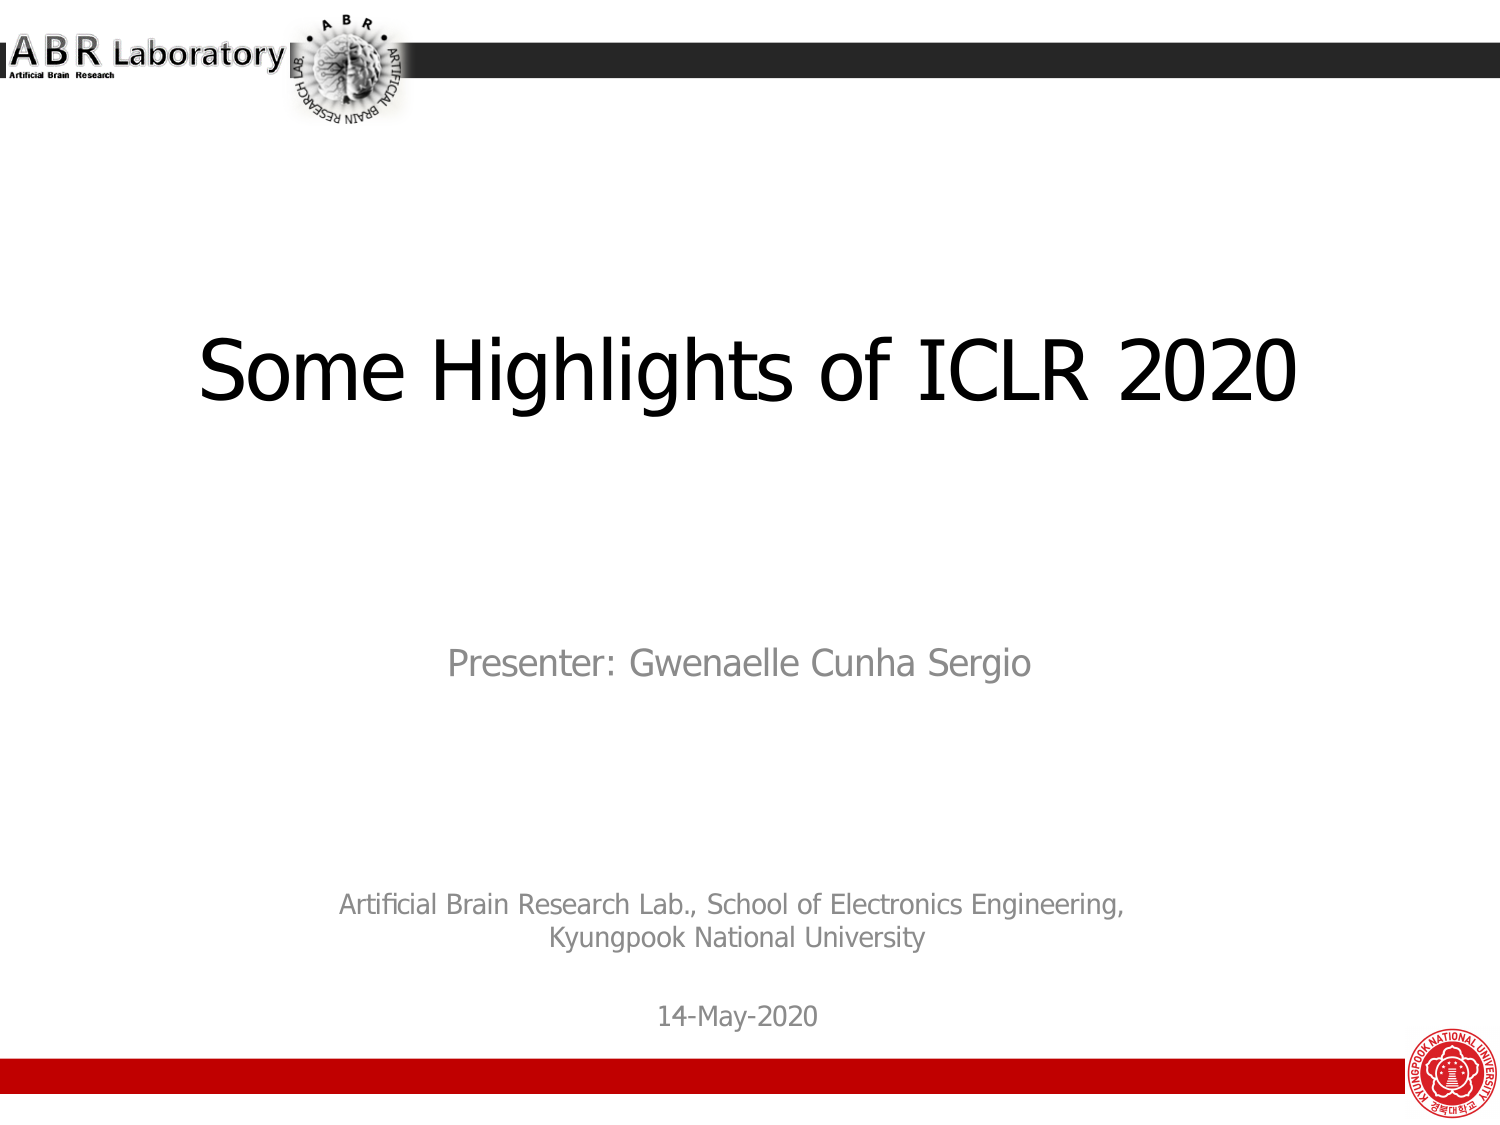

# Some Highlights of ICLR 2020

           Presenter: Gwenaelle Cunha Sergio

Artificial Brain Research Lab., School of Electronics Engineering, 
Kyungpook National University

14-May-2020